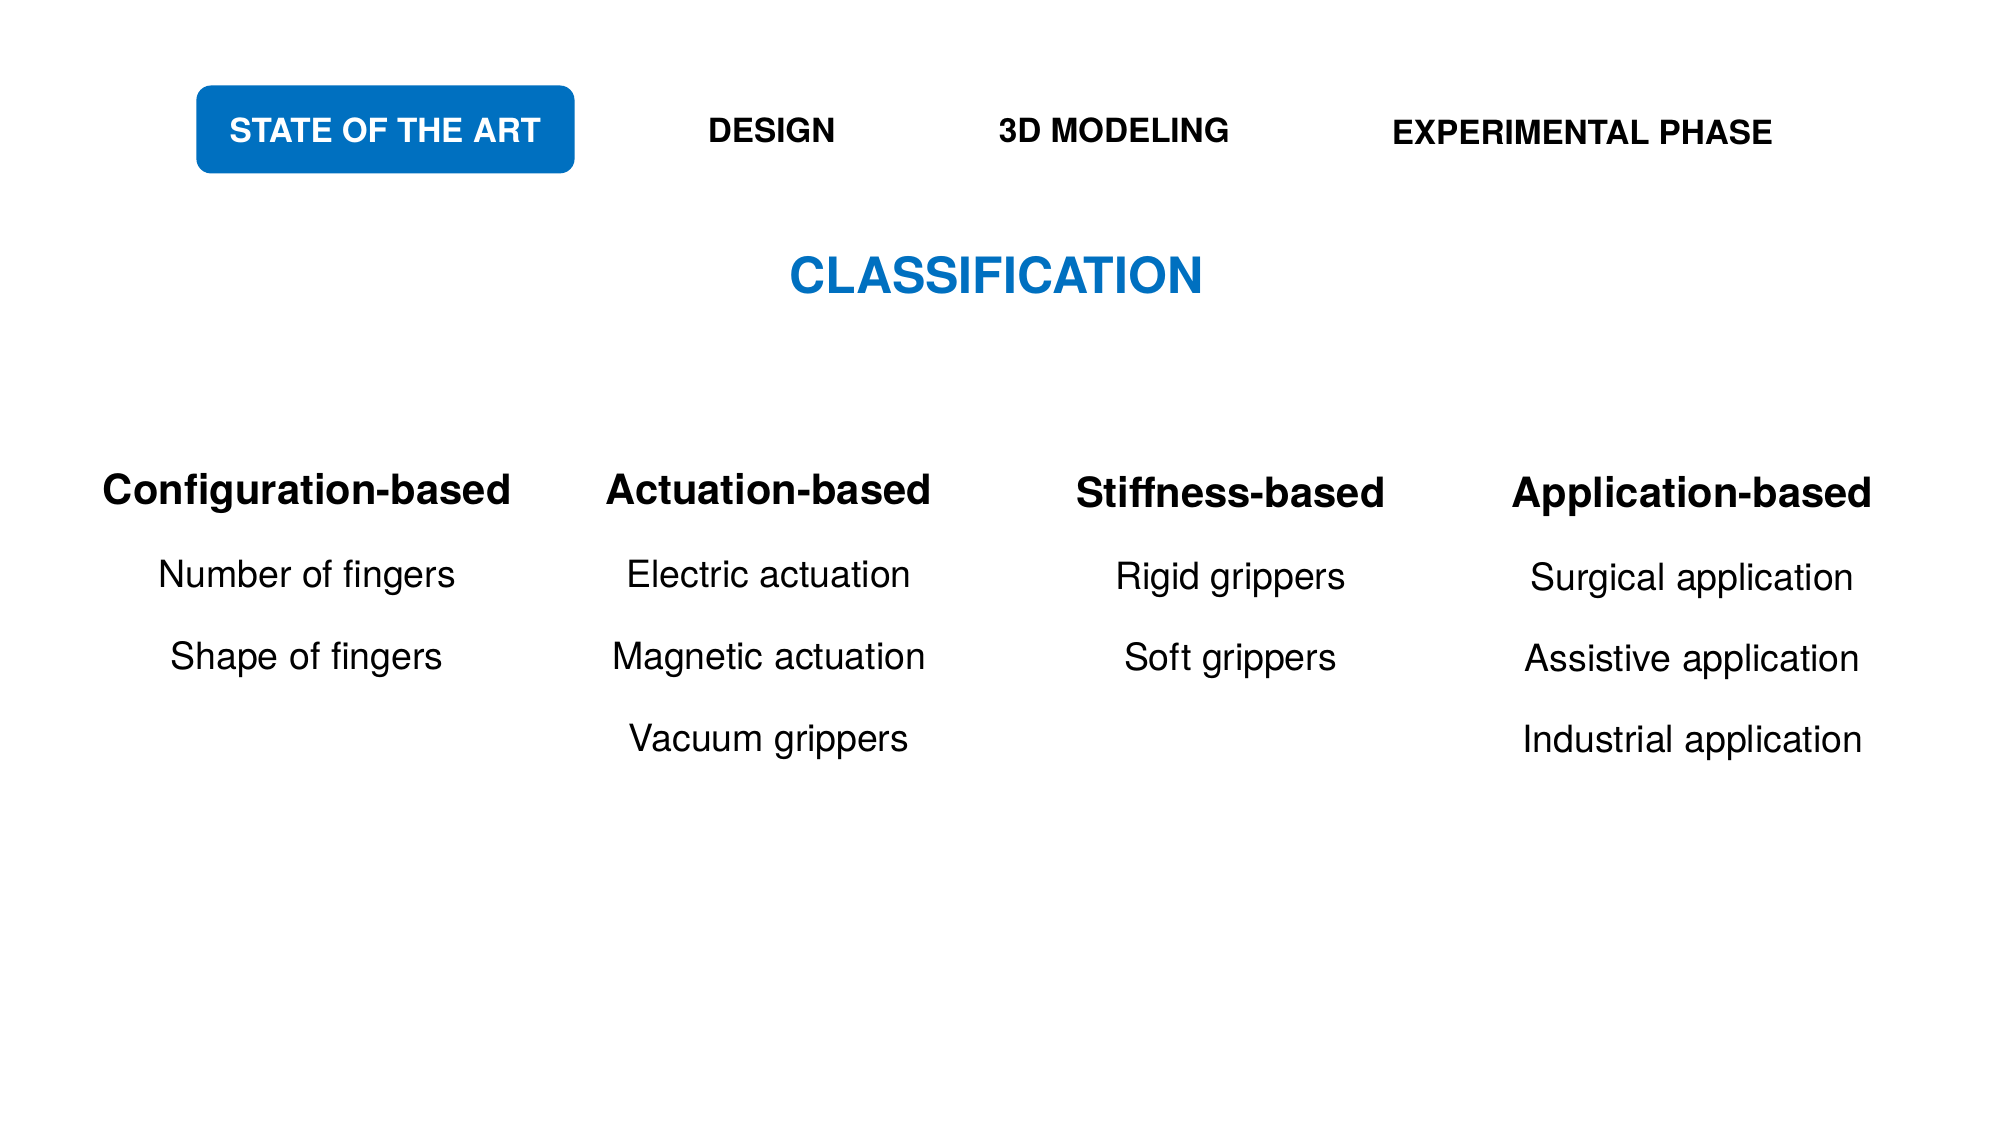

STATE OF THE ART
DESIGN
3D MODELING
EXPERIMENTAL PHASE
CLASSIFICATION
| Configuration-based |
| --- |
| Number of fingers |
| Shape of fingers |
| Actuation-based |
| --- |
| Electric actuation |
| Magnetic actuation |
| Vacuum grippers |
| Stiffness-based |
| --- |
| Rigid grippers |
| Soft grippers |
| Application-based |
| --- |
| Surgical application |
| Assistive application |
| Industrial application |